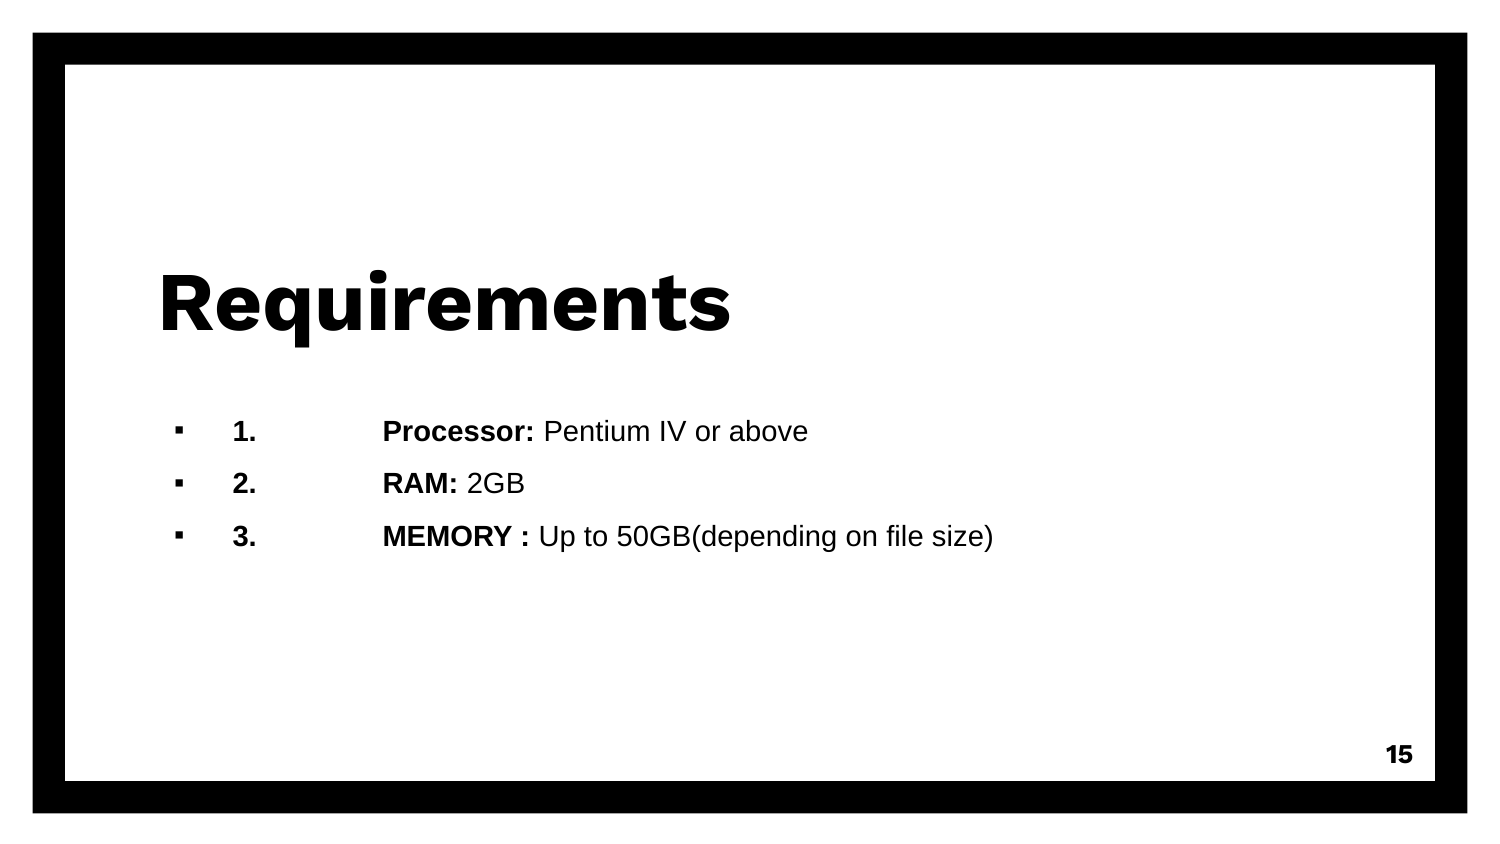

# Requirements
1. 	Processor: Pentium IV or above
2. 	RAM: 2GB
3. 	MEMORY : Up to 50GB(depending on file size)

15